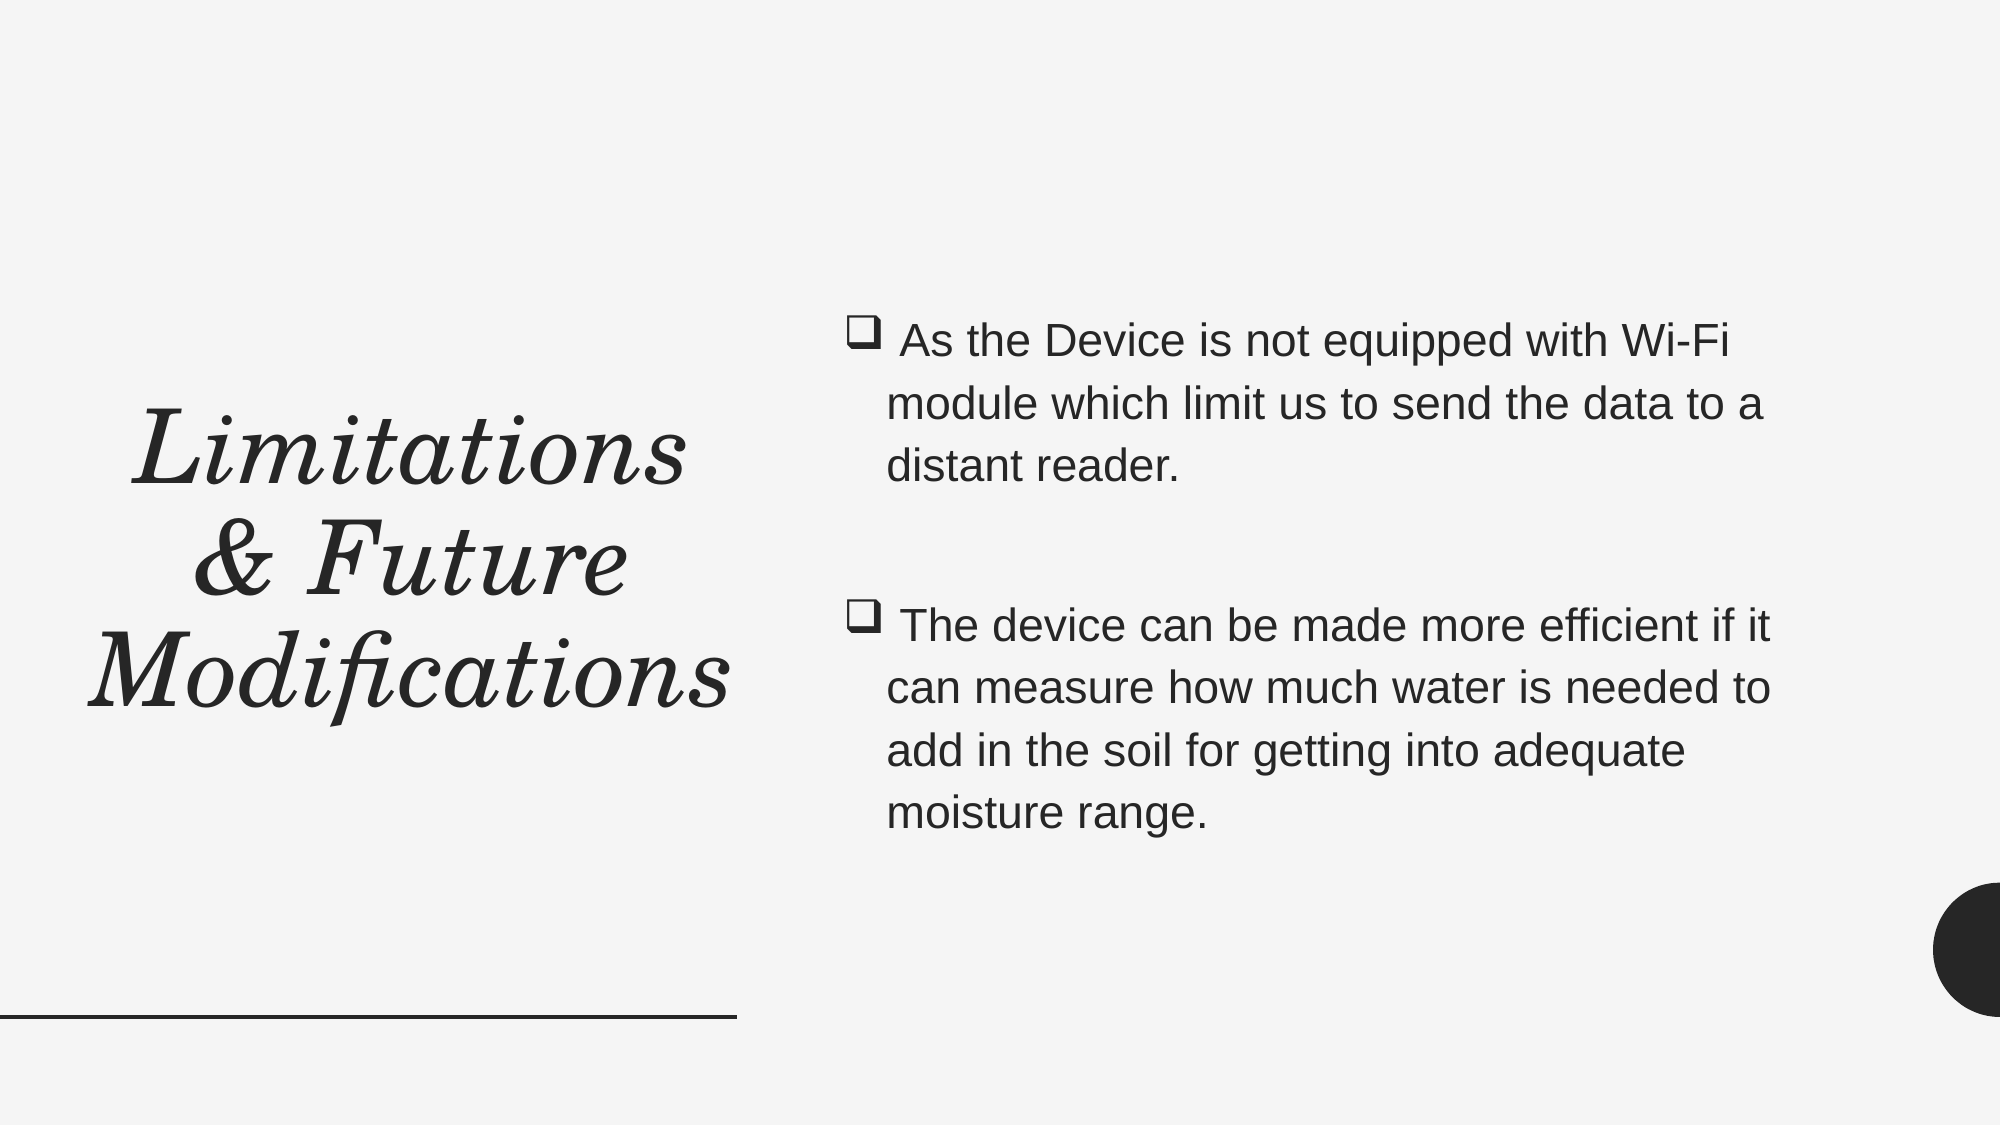

As the Device is not equipped with Wi-Fi module which limit us to send the data to a distant reader.

 The device can be made more efficient if it can measure how much water is needed to add in the soil for getting into adequate moisture range.
# Limitations & Future Modifications